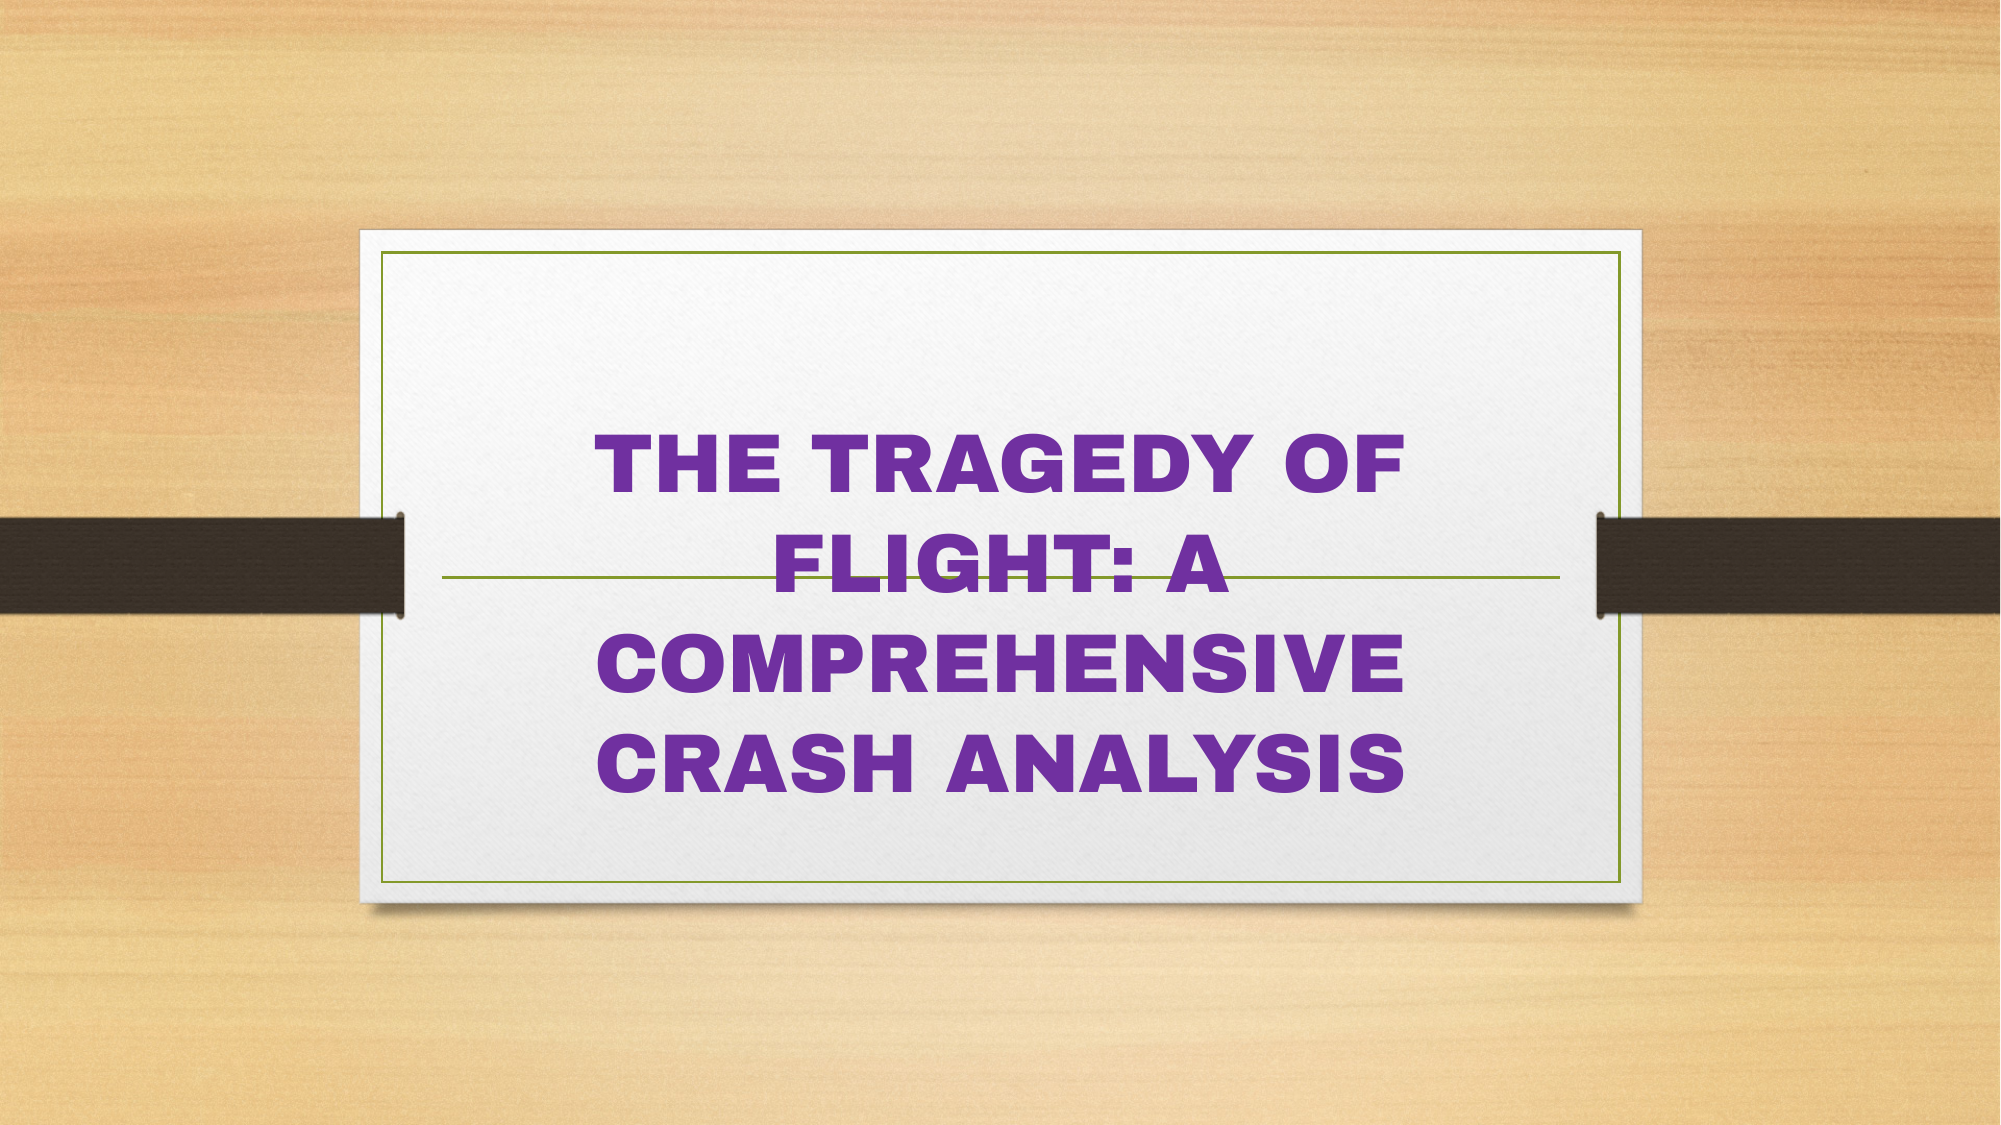

# THE TRAGEDY OF FLIGHT: A COMPREHENSIVE CRASH ANALYSIS
.